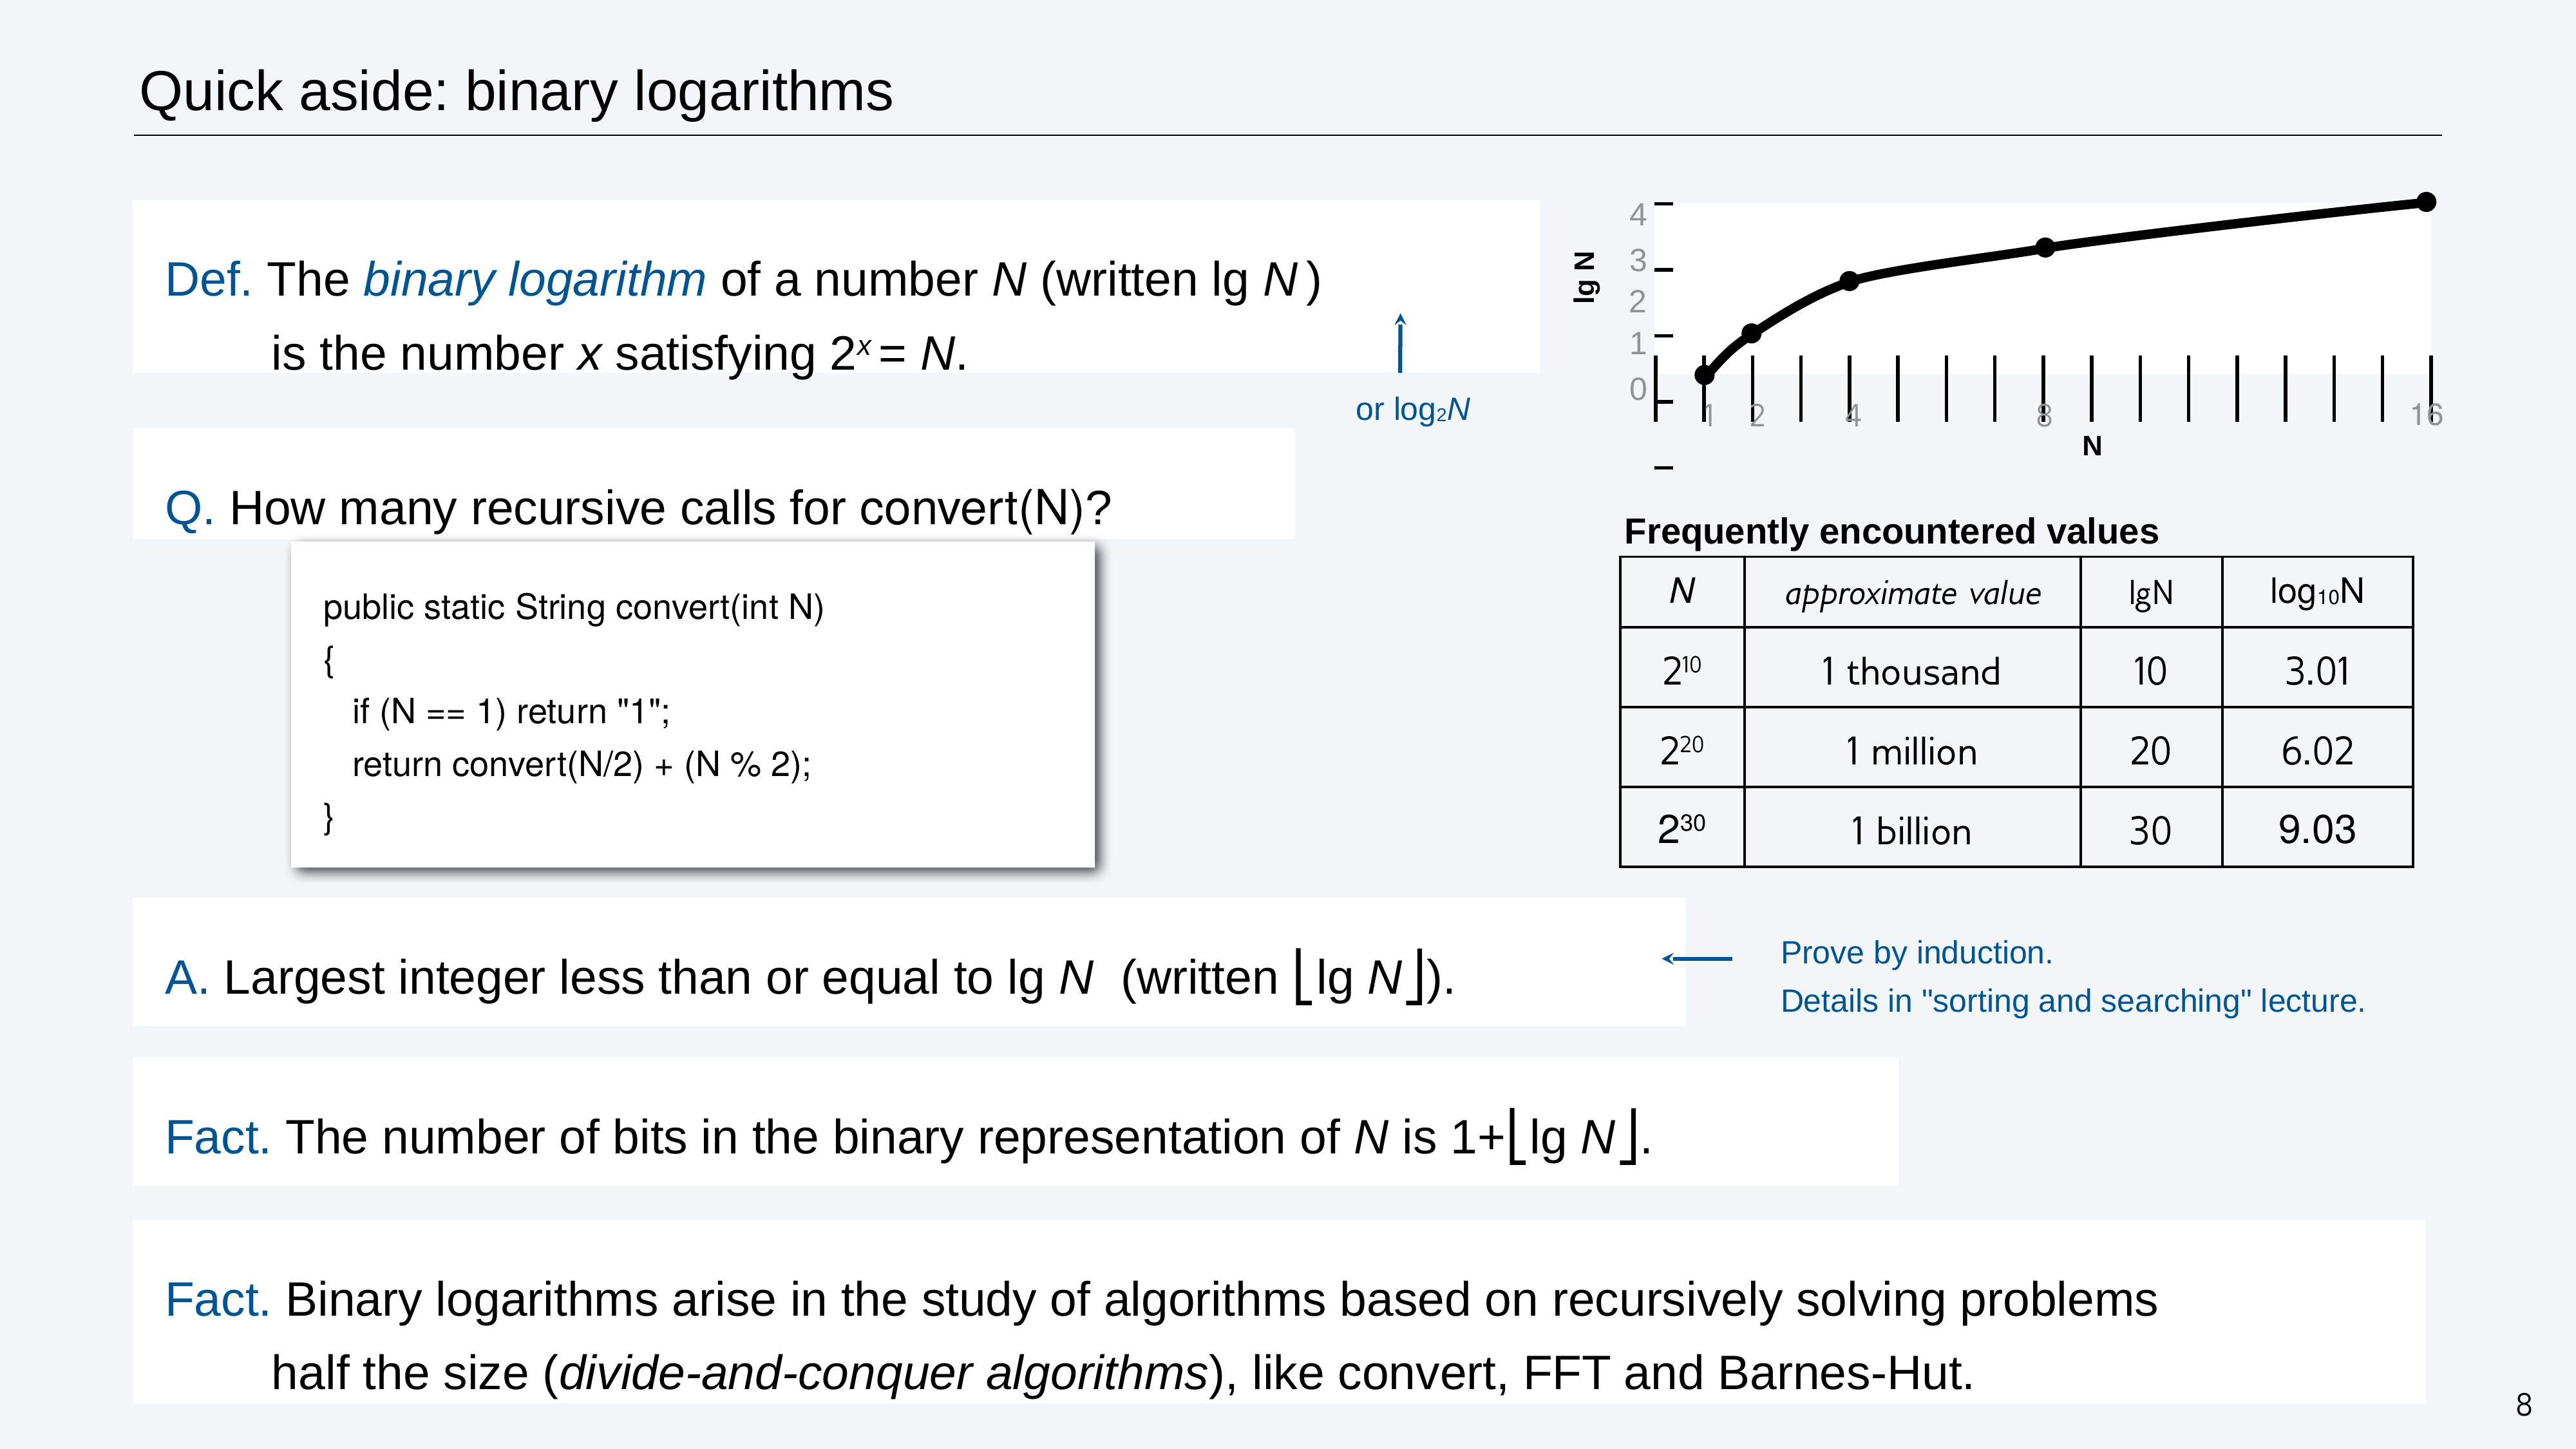

# Quick aside: binary logarithms
4

|  |
| --- |
|  |
|  |
|  |
3

lg N
2

1

0
|  |  |  |  |  |  |  |  |  |  |  |  |  |  |  |  |
| --- | --- | --- | --- | --- | --- | --- | --- | --- | --- | --- | --- | --- | --- | --- | --- |

|  | 1 | 2 |  | 4 |  |  |  | 8 |  |  |  |  |  |  |  | 16 |
| --- | --- | --- | --- | --- | --- | --- | --- | --- | --- | --- | --- | --- | --- | --- | --- | --- |
N
Def. The binary logarithm of a number N (written lg N)
        is the number x satisfying 2x = N.

or log2N
Q. How many recursive calls for convert(N)?
Frequently encountered values
| N | approximate value | lgN | log10N |
| --- | --- | --- | --- |
| 210 | 1 thousand | 10 | 3.01 |
| 220 | 1 million | 20 | 6.02 |
| 230 | 1 billion | 30 | 9.03 |
public static String convert(int N)
{
   if (N == 1) return "1";
   return convert(N/2) + (N % 2);
}
A. Largest integer less than or equal to lg N  (written ⎣lg N⎦).
Prove by induction.
Details in "sorting and searching" lecture.

Fact. The number of bits in the binary representation of N is 1+⎣lg N⎦.
Fact. Binary logarithms arise in the study of algorithms based on recursively solving problems
        half the size (divide-and-conquer algorithms), like convert, FFT and Barnes-Hut.
8